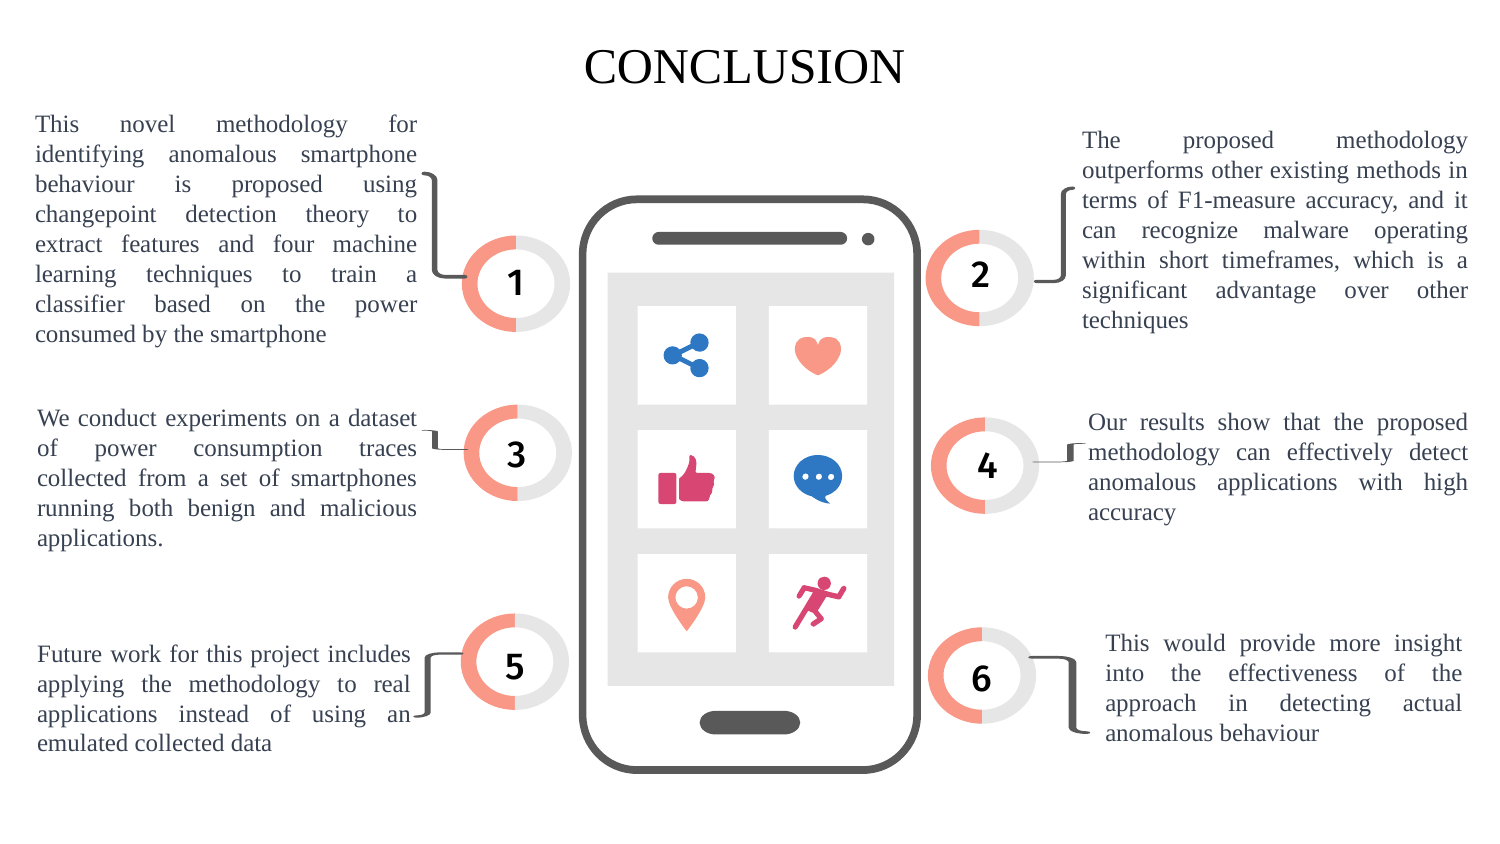

CONCLUSION

This novel methodology for identifying anomalous smartphone behaviour is proposed using changepoint detection theory to extract features and four machine learning techniques to train a classifier based on the power consumed by the smartphone
The proposed methodology outperforms other existing methods in terms of F1-measure accuracy, and it can recognize malware operating within short timeframes, which is a significant advantage over other techniques

2
1

4
Our results show that the proposed methodology can effectively detect anomalous applications with high accuracy

3

We conduct experiments on a dataset of power consumption traces collected from a set of smartphones running both benign and malicious applications.

6
5
Future work for this project includes applying the methodology to real applications instead of using an emulated collected data

This would provide more insight into the effectiveness of the approach in detecting actual anomalous behaviour